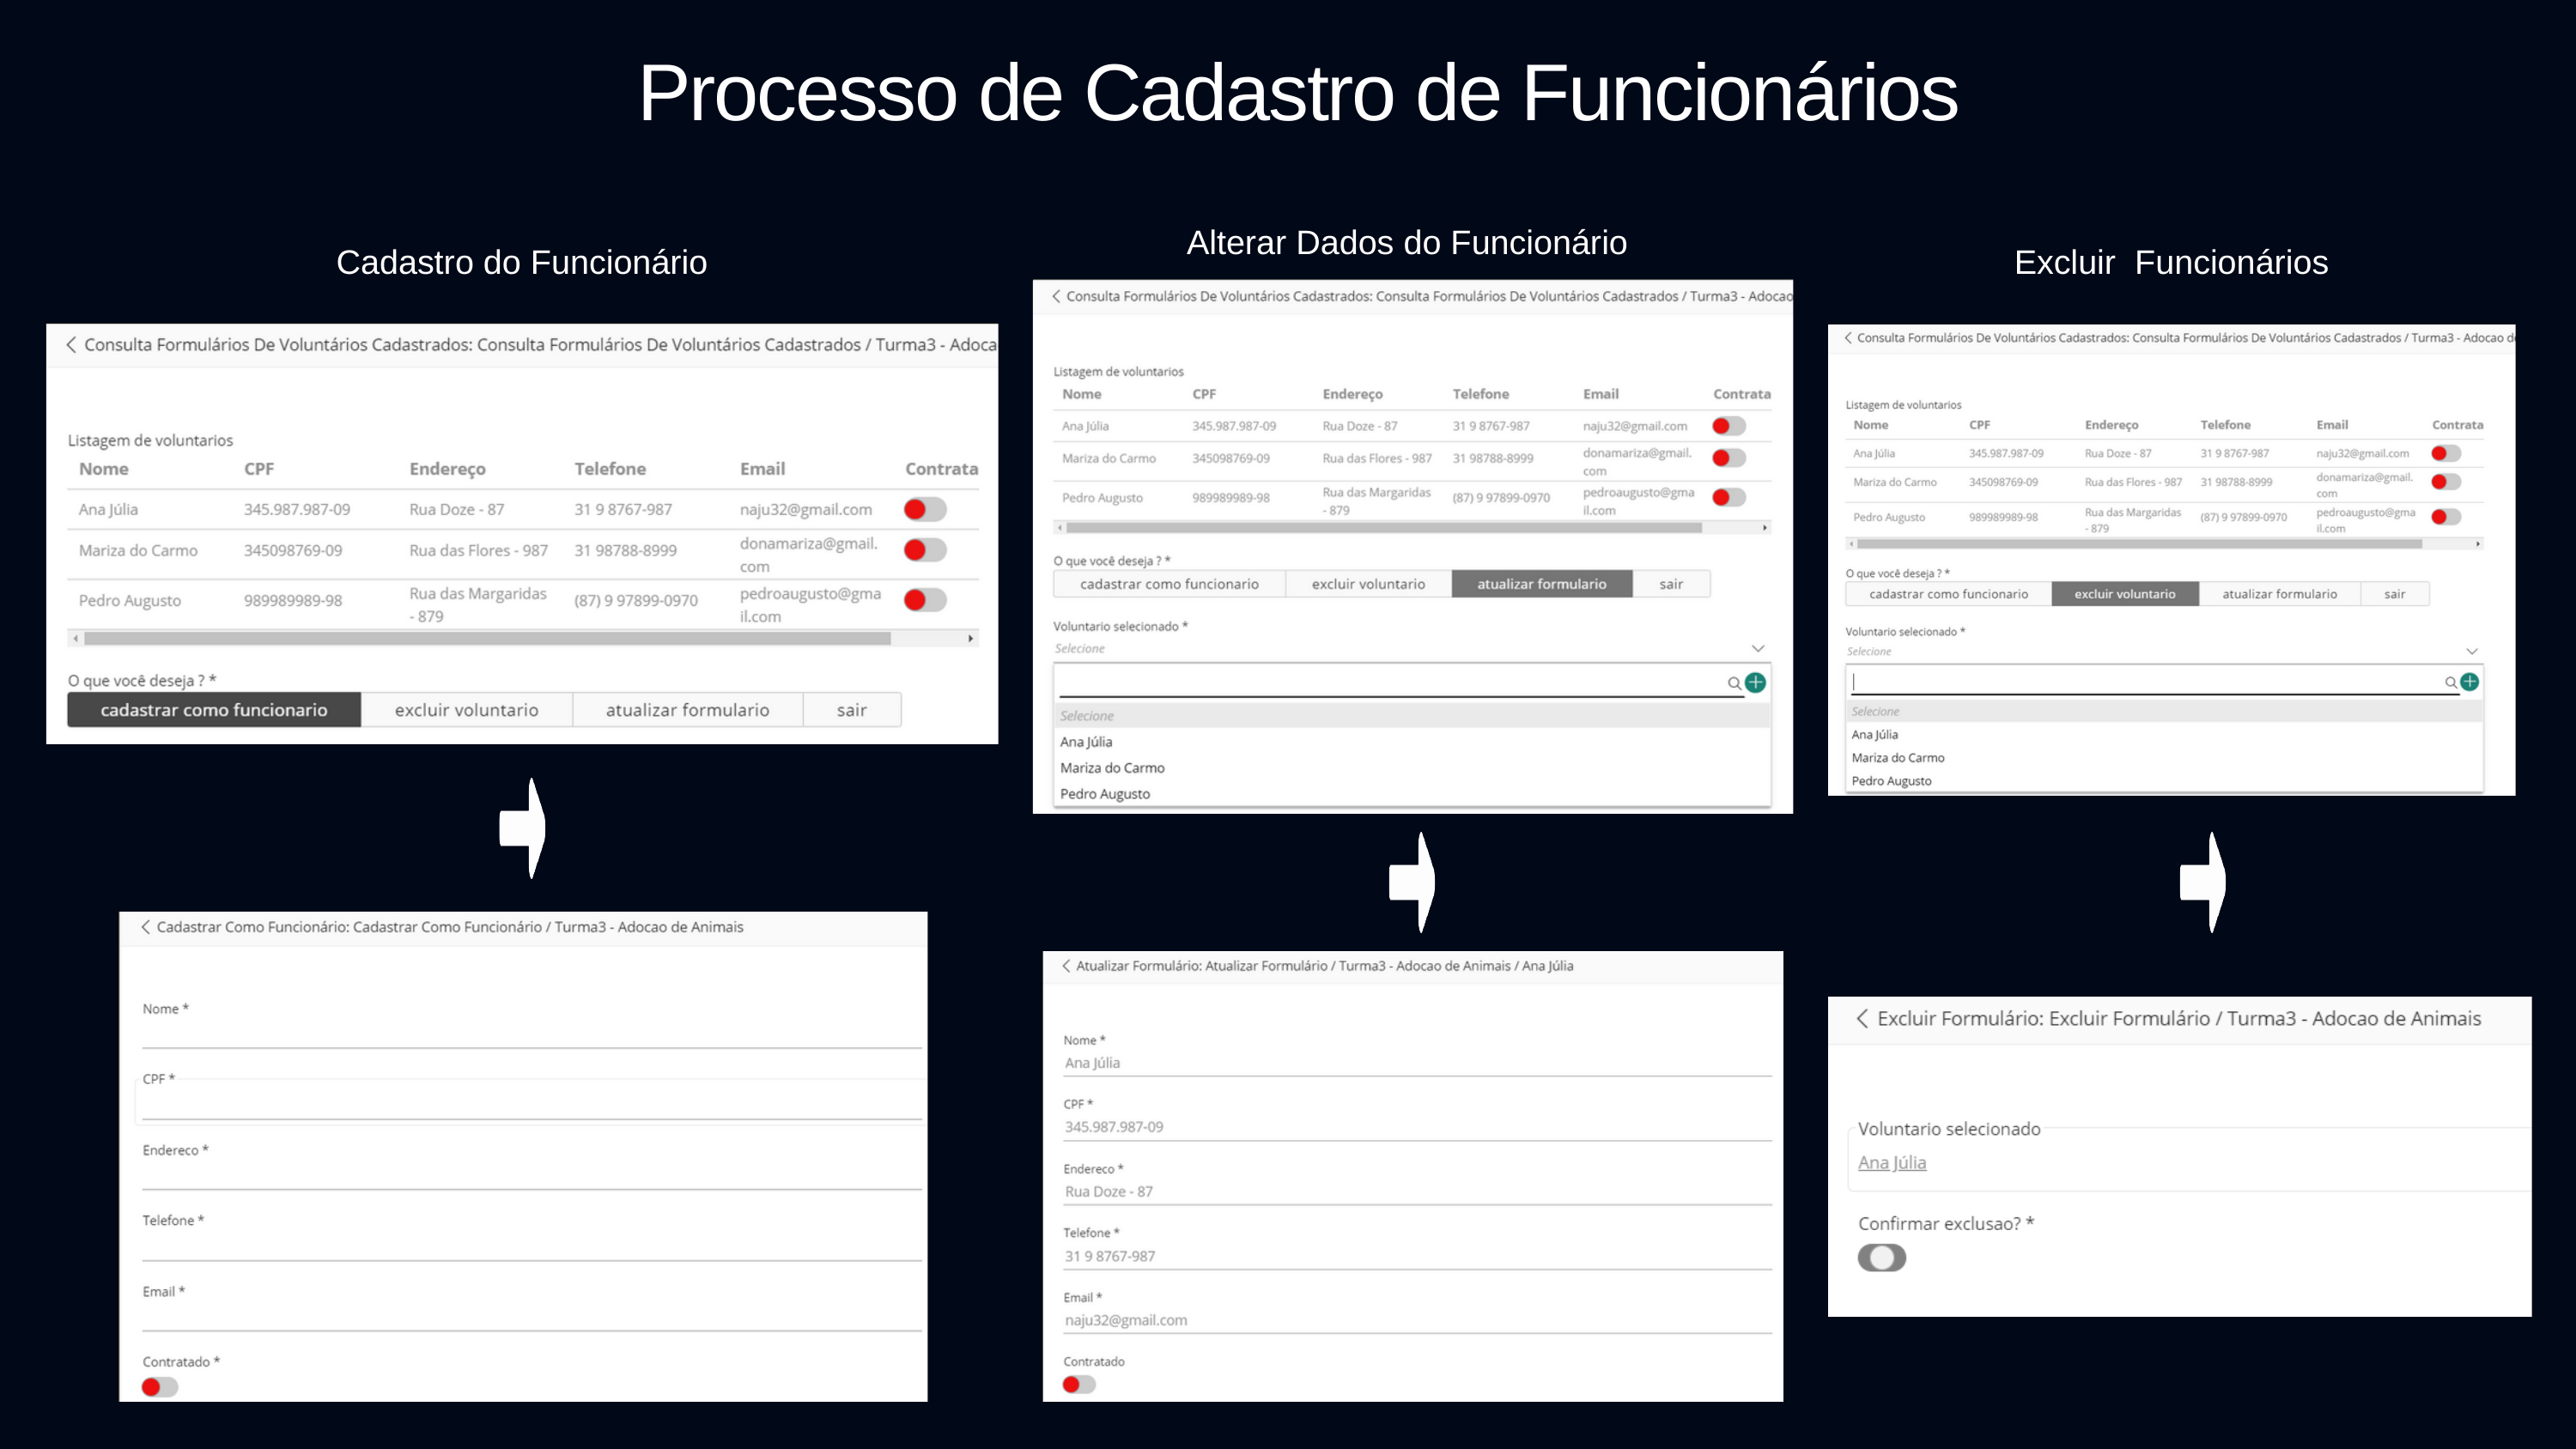

Processo de Cadastro de Funcionários
Alterar Dados do Funcionário
Cadastro do Funcionário
Excluir  Funcionários